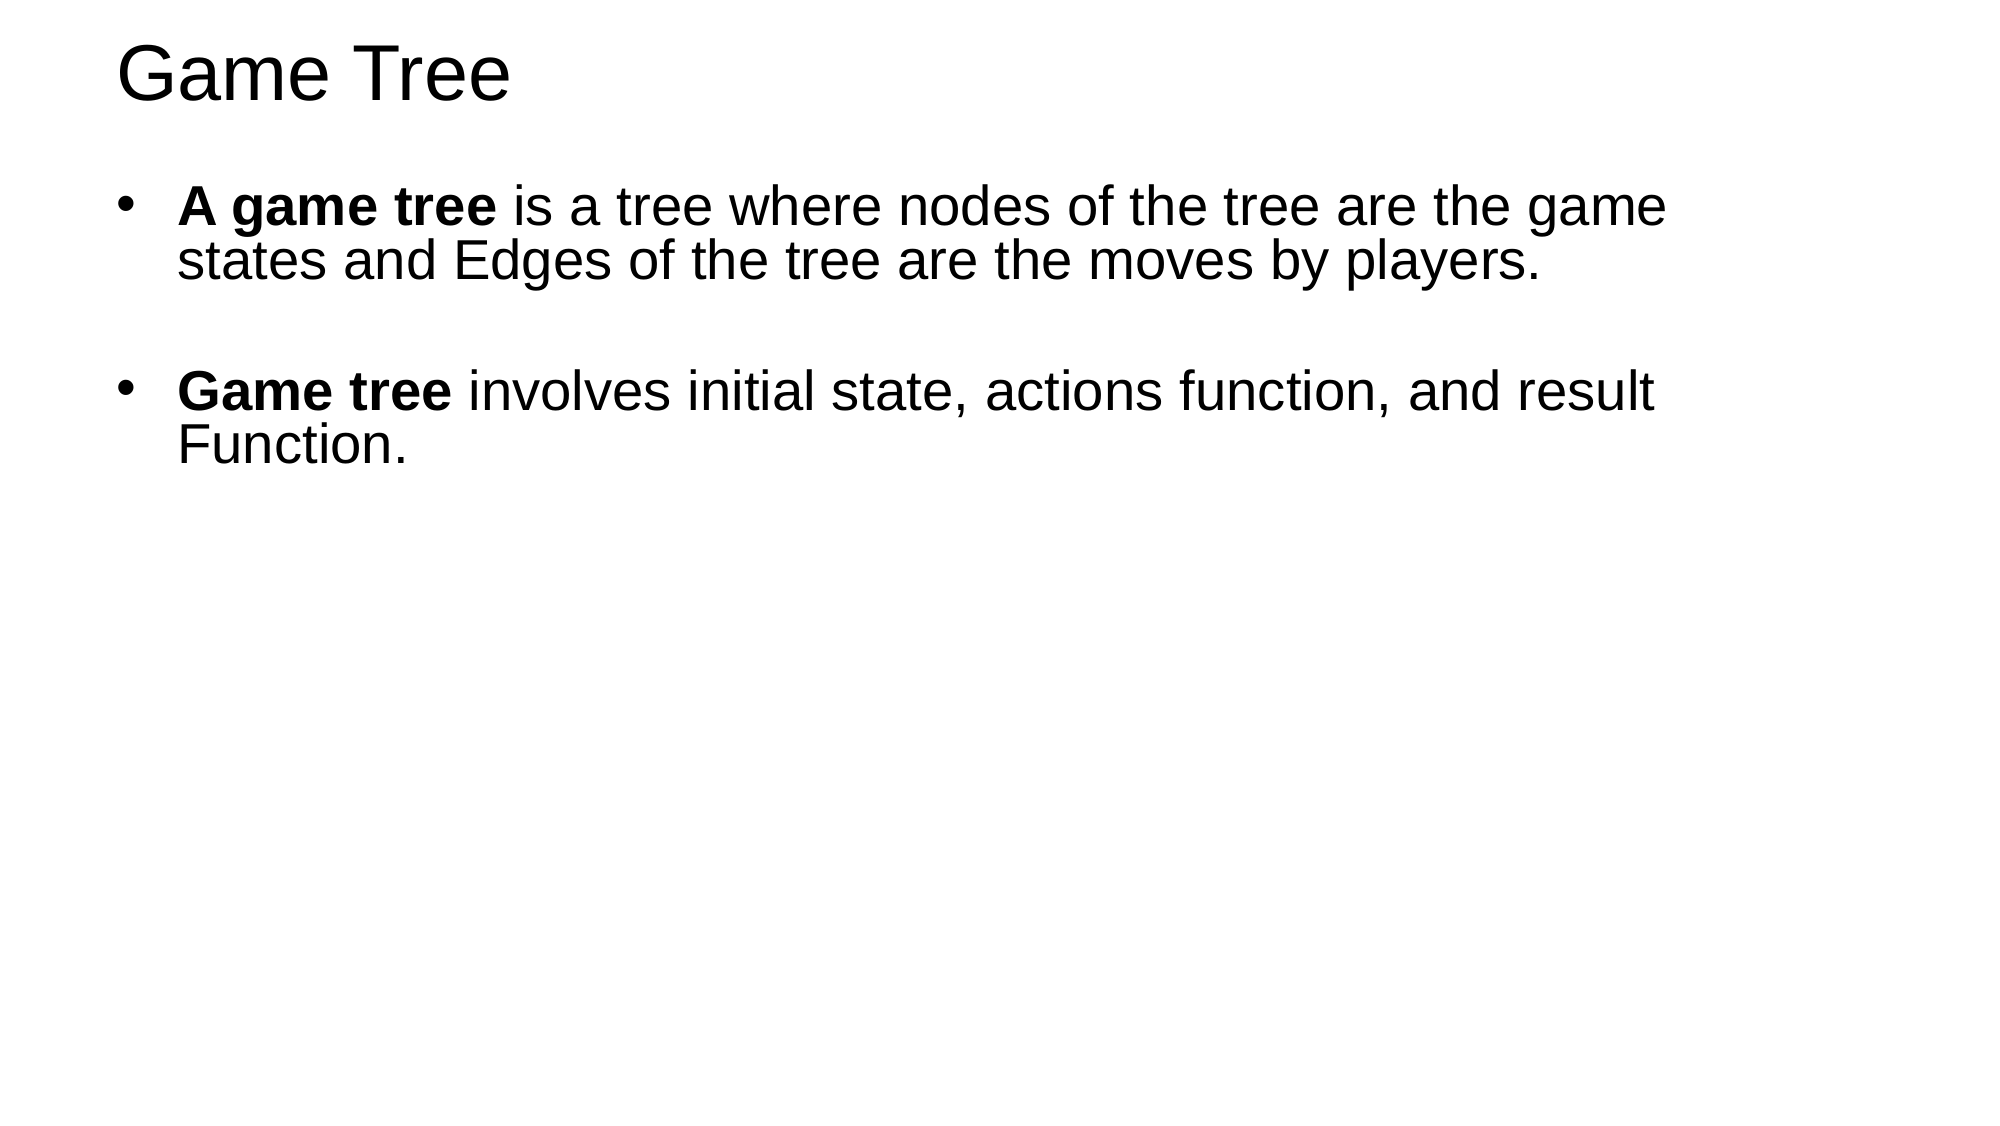

# Game Tree
A game tree is a tree where nodes of the tree are the game       states and Edges of the tree are the moves by players.

Game tree involves initial state, actions function, and result         Function.